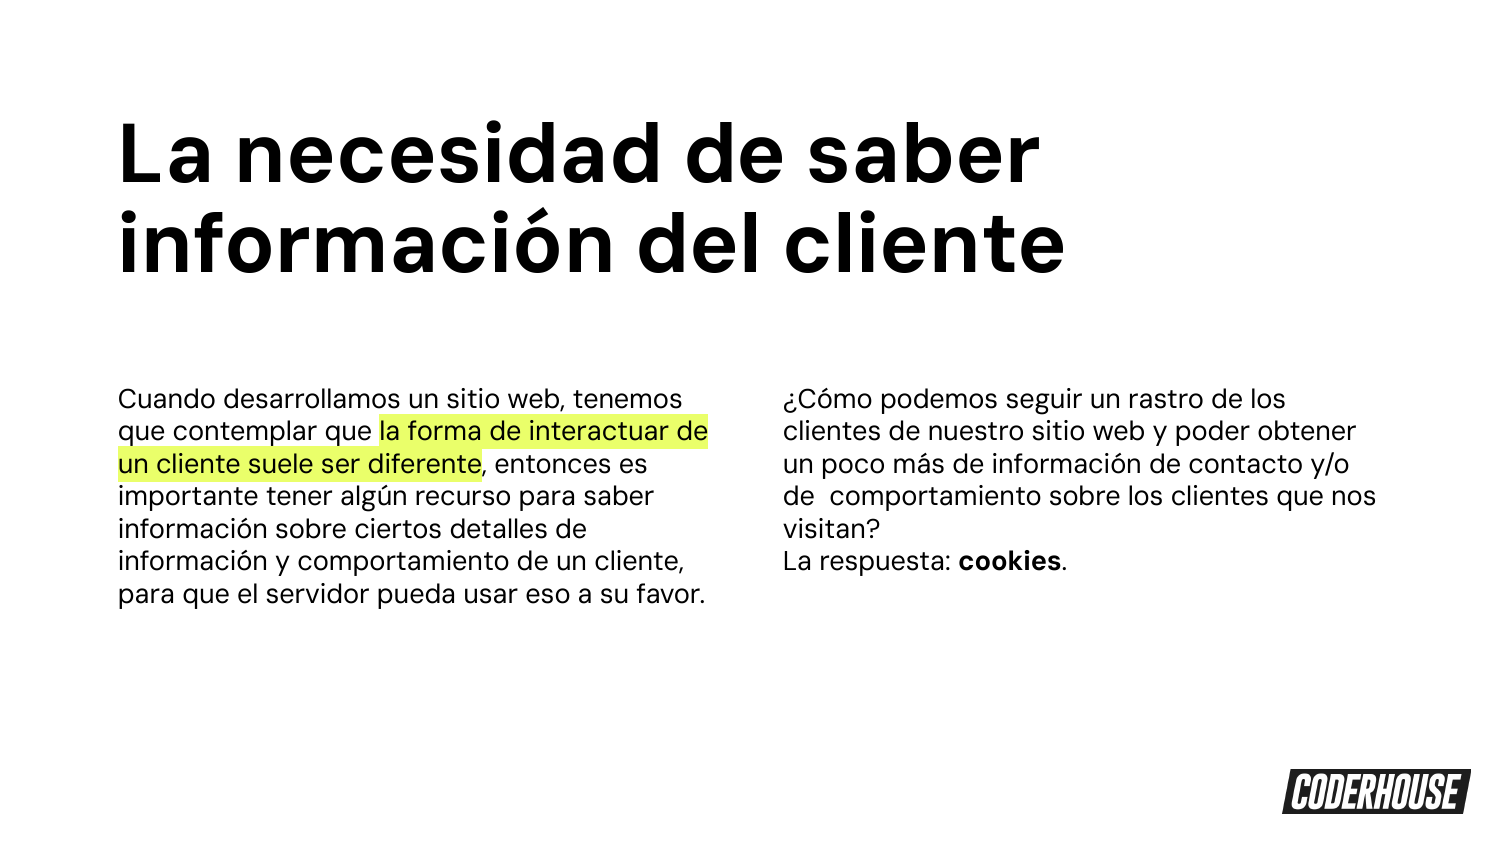

La necesidad de saber información del cliente
Cuando desarrollamos un sitio web, tenemos que contemplar que la forma de interactuar de un cliente suele ser diferente, entonces es importante tener algún recurso para saber información sobre ciertos detalles de información y comportamiento de un cliente, para que el servidor pueda usar eso a su favor.
¿Cómo podemos seguir un rastro de los clientes de nuestro sitio web y poder obtener un poco más de información de contacto y/o de  comportamiento sobre los clientes que nos visitan?
La respuesta: cookies.